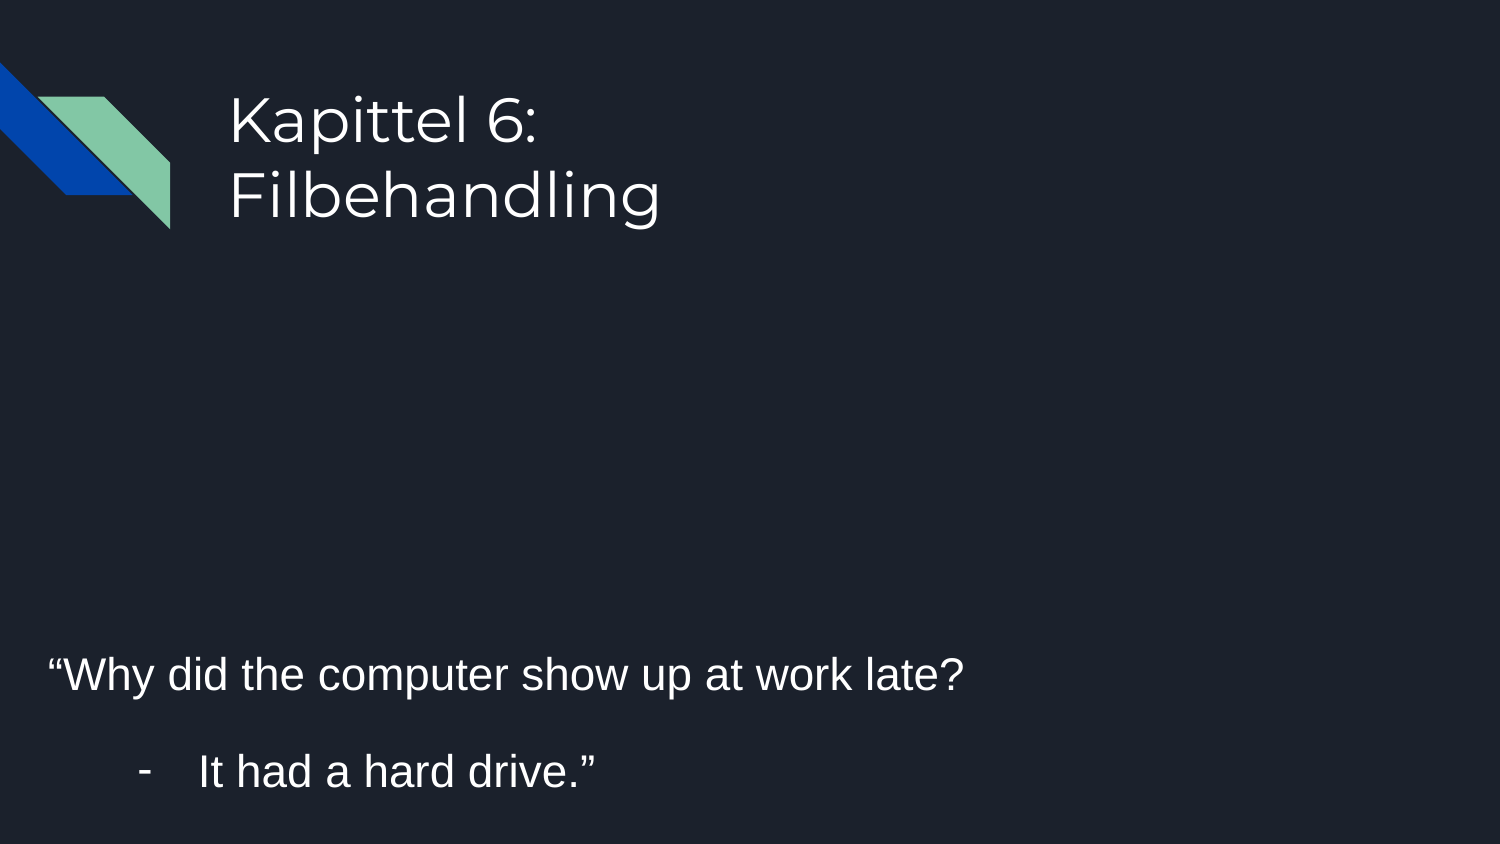

# Kapittel 6:
Filbehandling
“Why did the computer show up at work late?
It had a hard drive.”